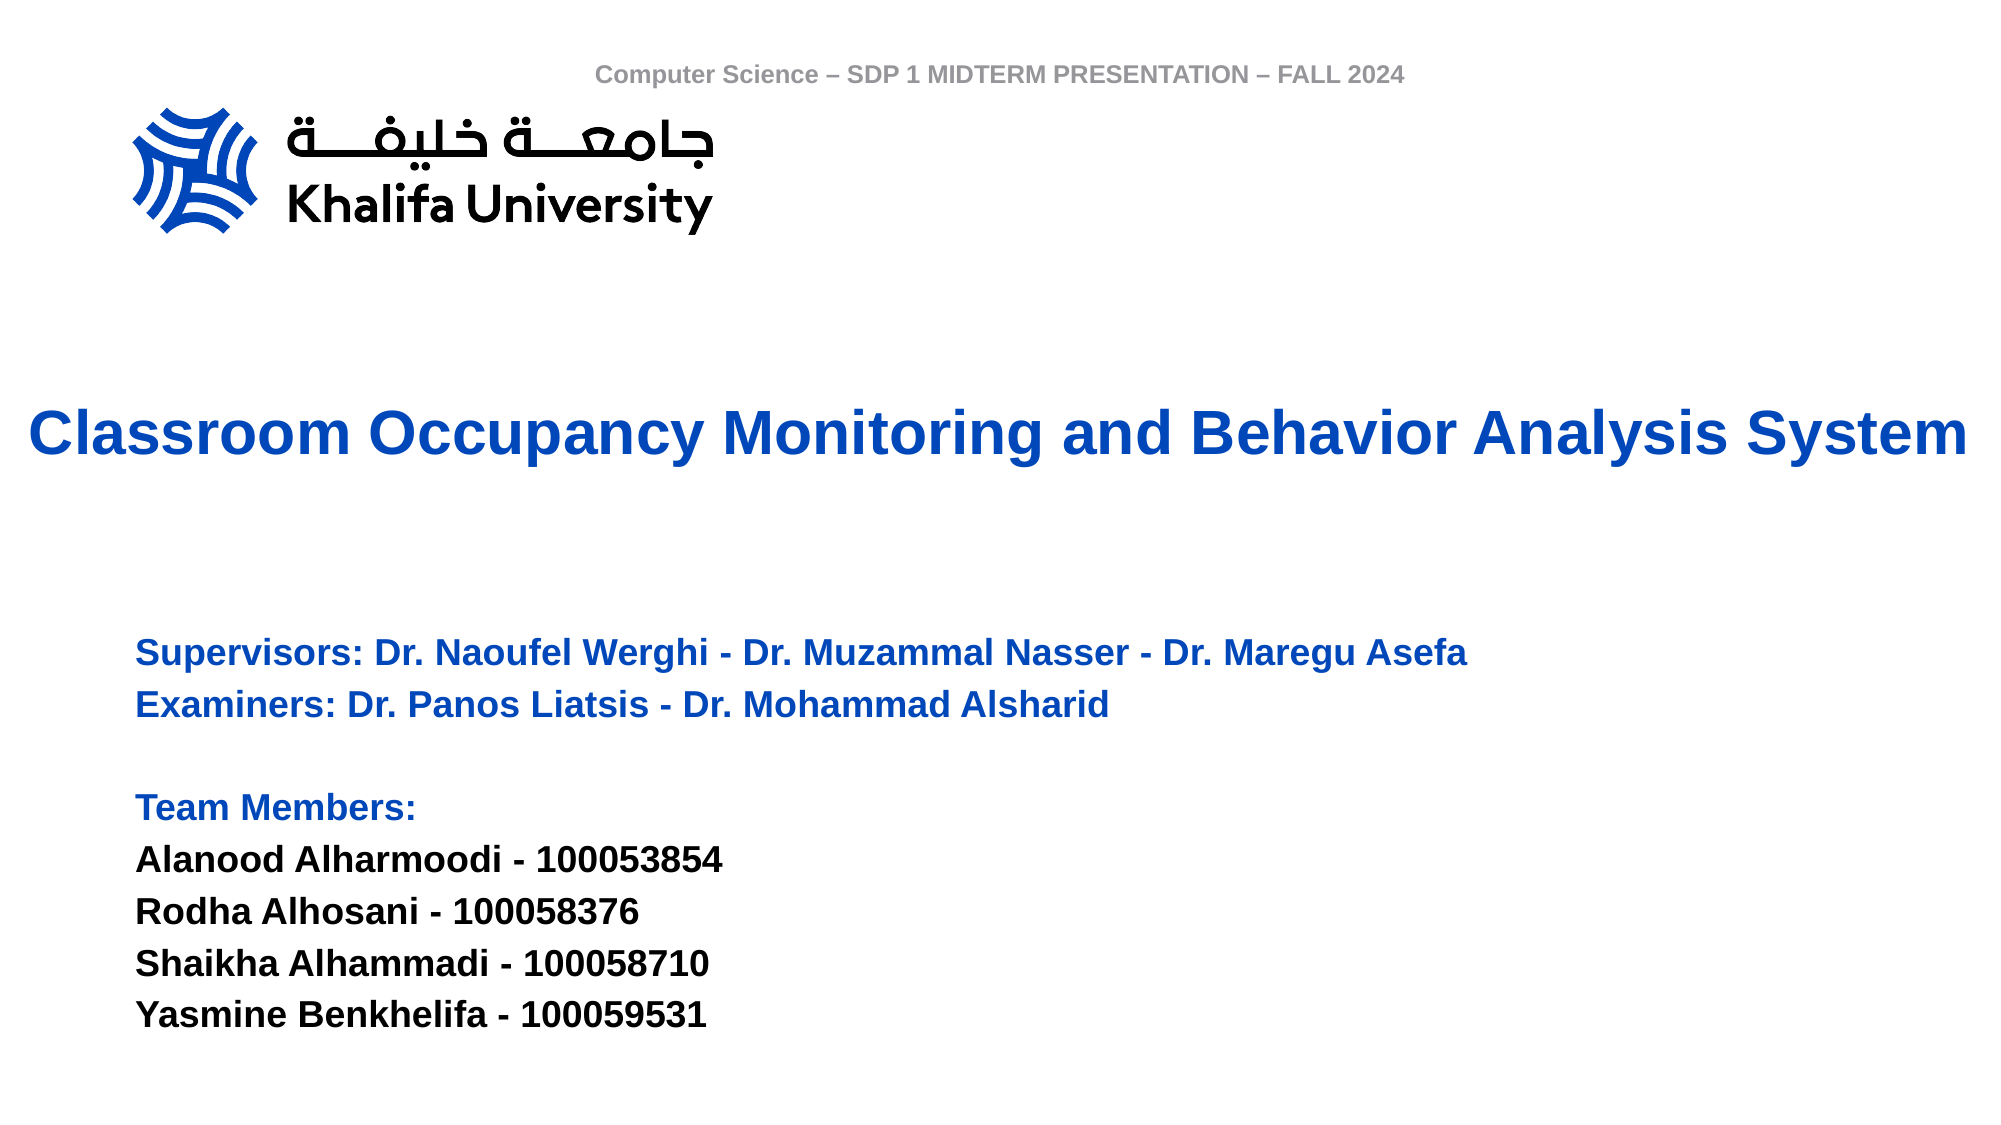

Computer Science – SDP 1 MIDTERM PRESENTATION – FALL 2024
Classroom Occupancy Monitoring and Behavior Analysis System
# Supervisors: Dr. Naoufel Werghi - Dr. Muzammal Nasser - Dr. Maregu Asefa
Examiners: Dr. Panos Liatsis - Dr. Mohammad Alsharid
Team Members:
Alanood Alharmoodi - 100053854
Rodha Alhosani - 100058376
Shaikha Alhammadi - 100058710
Yasmine Benkhelifa - 100059531